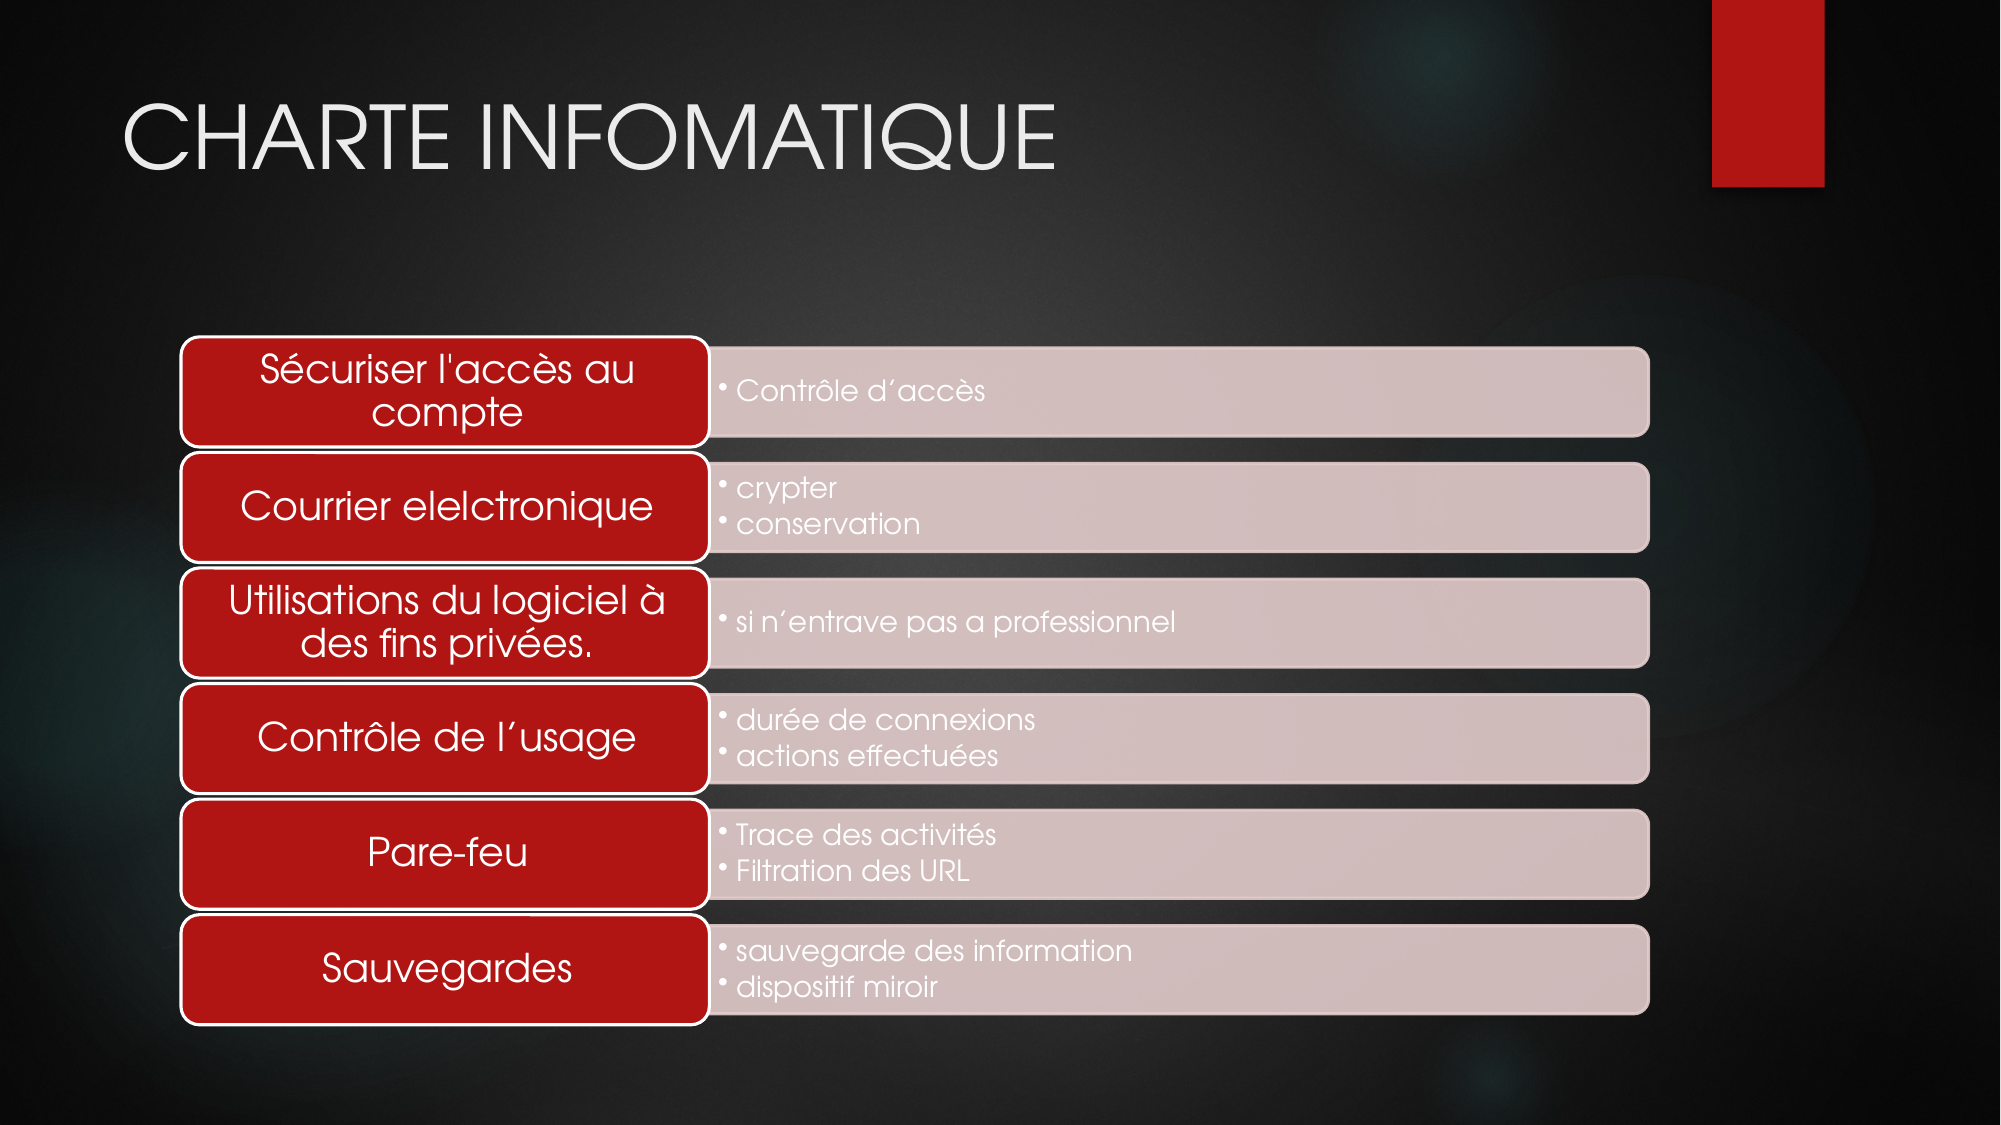

# CHARTE INFOMATIQUE
Contrôle d’accès
Sécuriser l'accès au compte​
crypter​
conservation
Courrier elelctronique​
si n’entrave pas a professionnel
Utilisations du logiciel à des fins privées.​
durée de connexions​
actions effectuées
Contrôle de l’usage​
Trace des activités​
Filtration des URL
Pare-feu​
sauvegarde des information​
dispositif miroir
Sauvegardes​